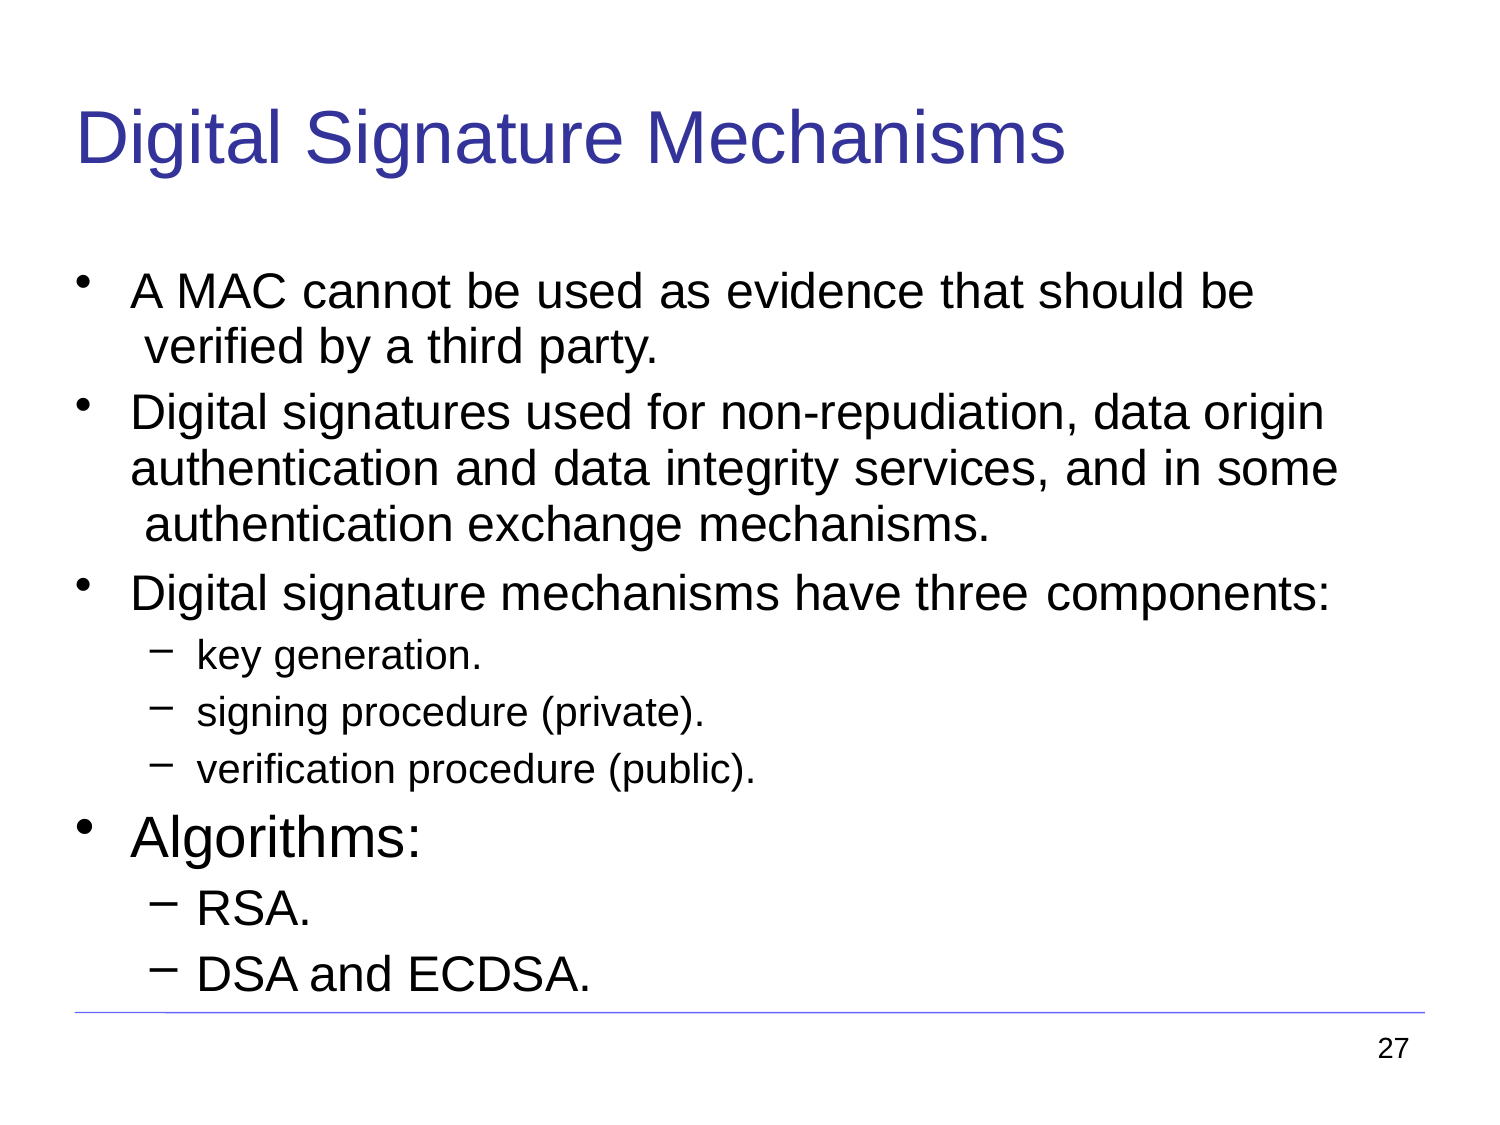

# Digital Signature Mechanisms
A MAC cannot be used as evidence that should be  verified by a third party.
Digital signatures used for non-repudiation, data origin  authentication and data integrity services, and in some  authentication exchange mechanisms.
Digital signature mechanisms have three components:
key generation.
signing procedure (private).
verification procedure (public).
Algorithms:
RSA.
DSA and ECDSA.
27